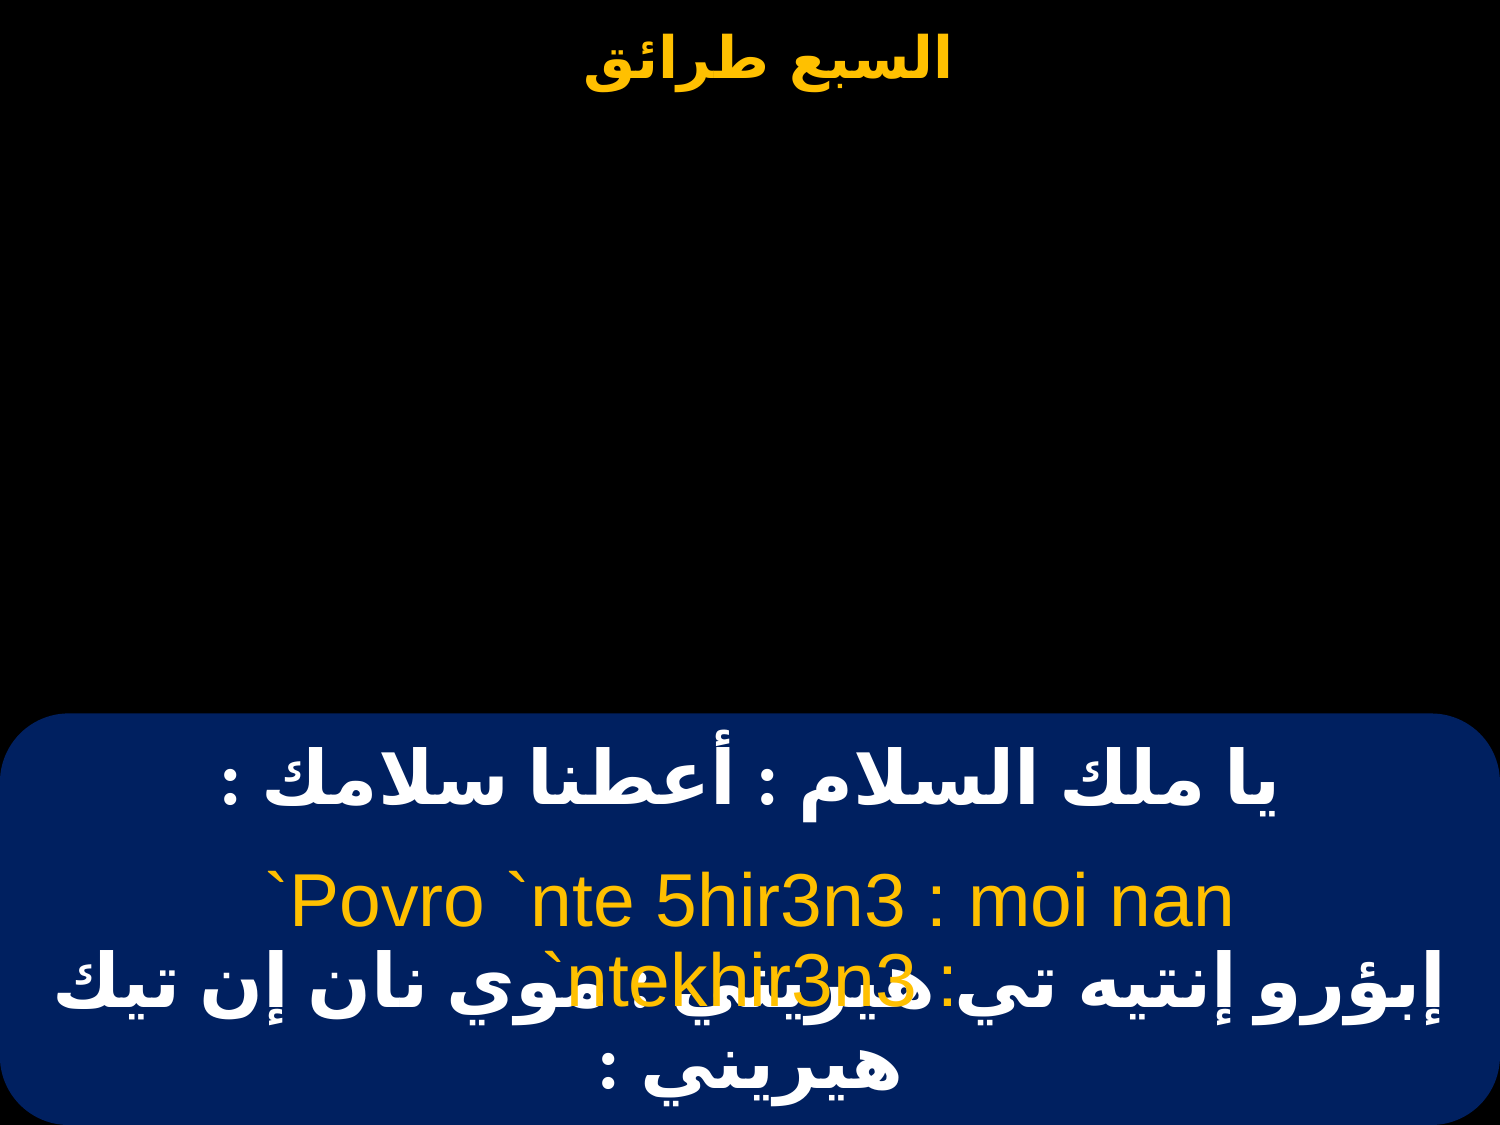

# يا ملك السلام : أعطنا سلامك :
`Povro `nte 5hir3n3 : moi nan `ntekhir3n3 :
إبؤرو إنتيه تي هيريني : موي نان إن تيك هيريني :